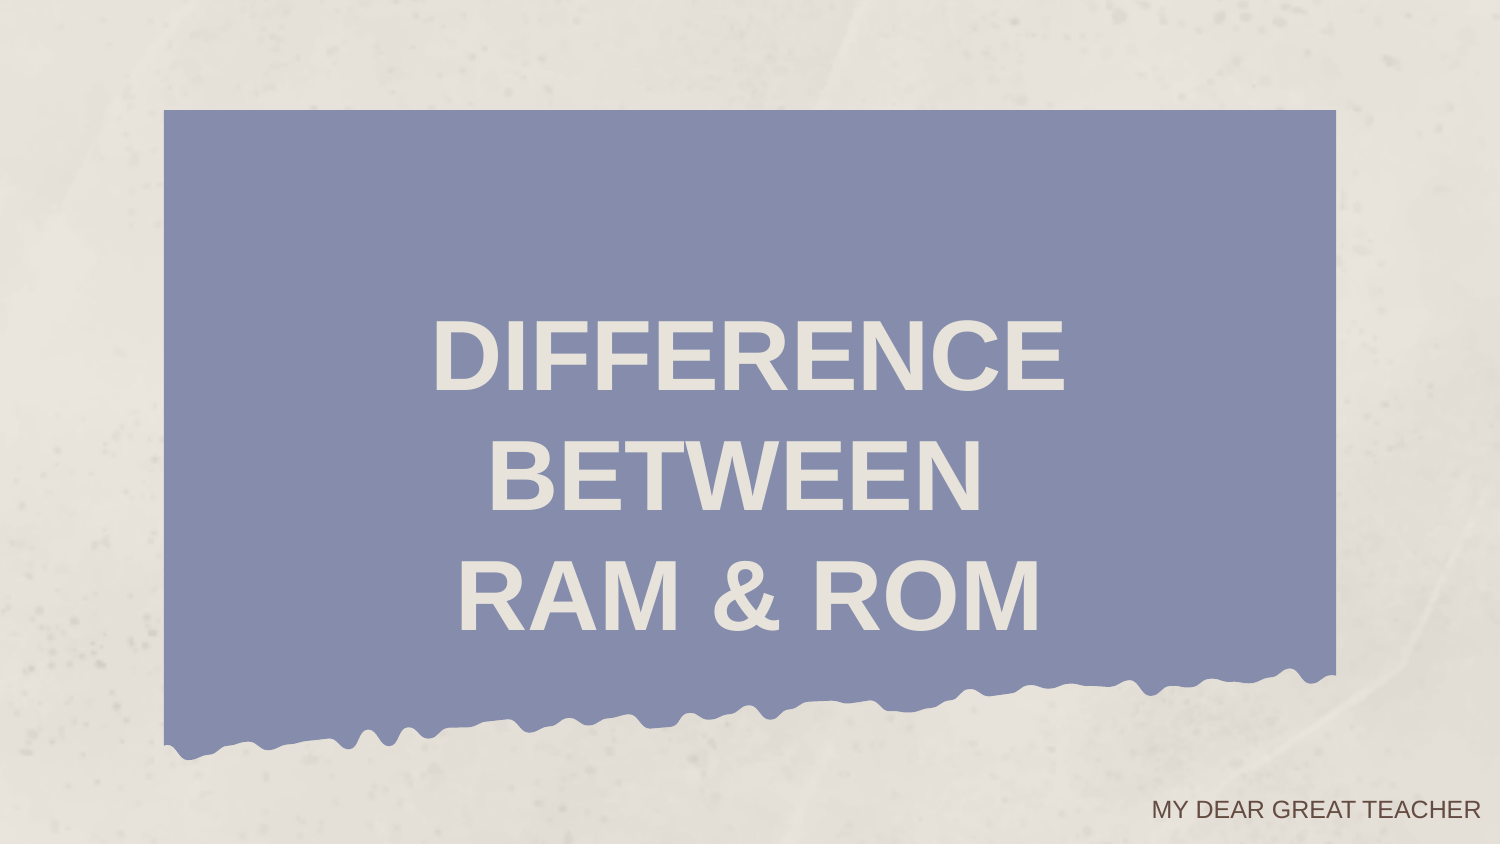

# DIFFERENCE BETWEEN RAM & ROM
MY DEAR GREAT TEACHER